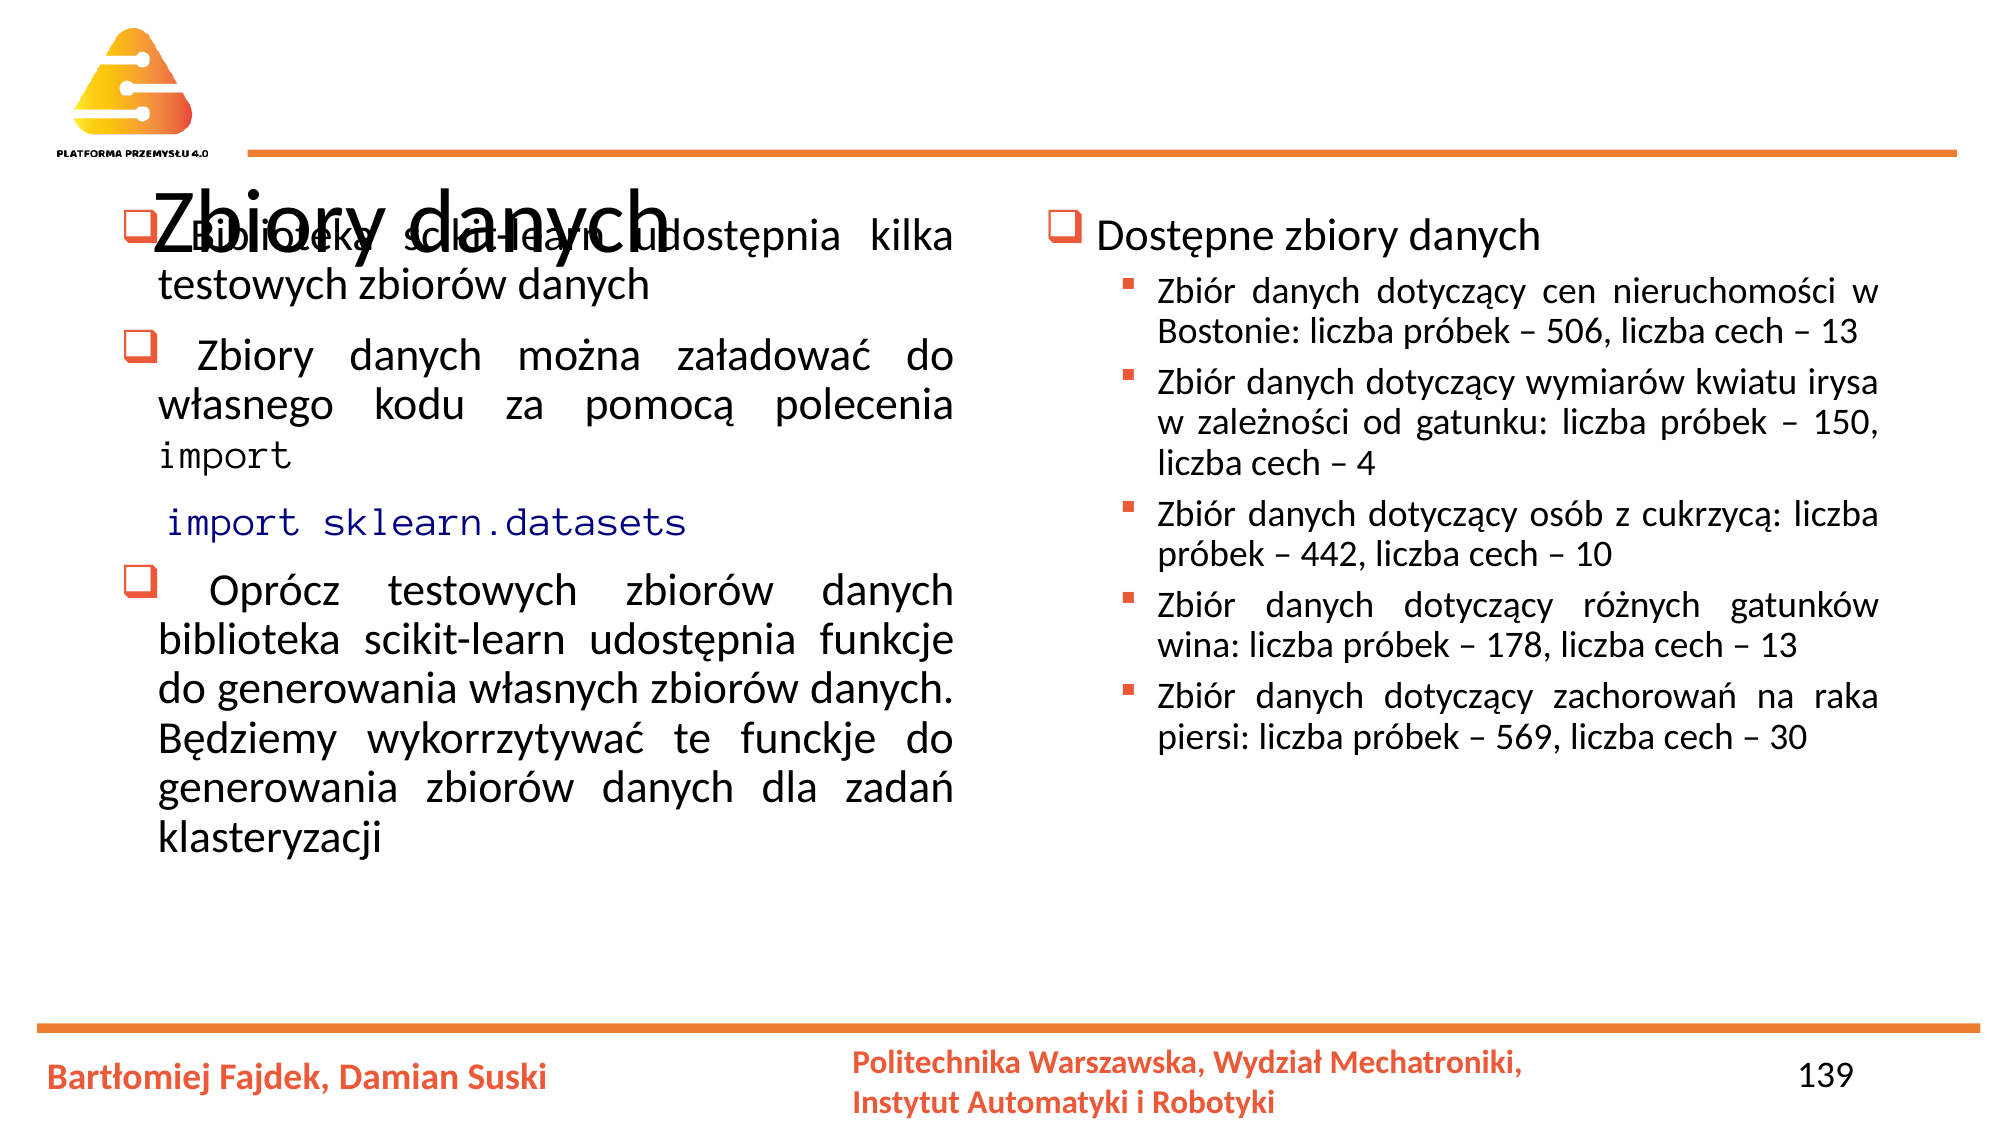

# Zbiory danych
 Biblioteka scikit-learn udostępnia kilka testowych zbiorów danych
 Zbiory danych można załadować do własnego kodu za pomocą polecenia import
  import sklearn.datasets
 Oprócz testowych zbiorów danych biblioteka scikit-learn udostępnia funkcje do generowania własnych zbiorów danych. Będziemy wykorrzytywać te funckje do generowania zbiorów danych dla zadań klasteryzacji
 Dostępne zbiory danych
Zbiór danych dotyczący cen nieruchomości w Bostonie: liczba próbek – 506, liczba cech – 13
Zbiór danych dotyczący wymiarów kwiatu irysa w zależności od gatunku: liczba próbek – 150, liczba cech – 4
Zbiór danych dotyczący osób z cukrzycą: liczba próbek – 442, liczba cech – 10
Zbiór danych dotyczący różnych gatunków wina: liczba próbek – 178, liczba cech – 13
Zbiór danych dotyczący zachorowań na raka piersi: liczba próbek – 569, liczba cech – 30
139